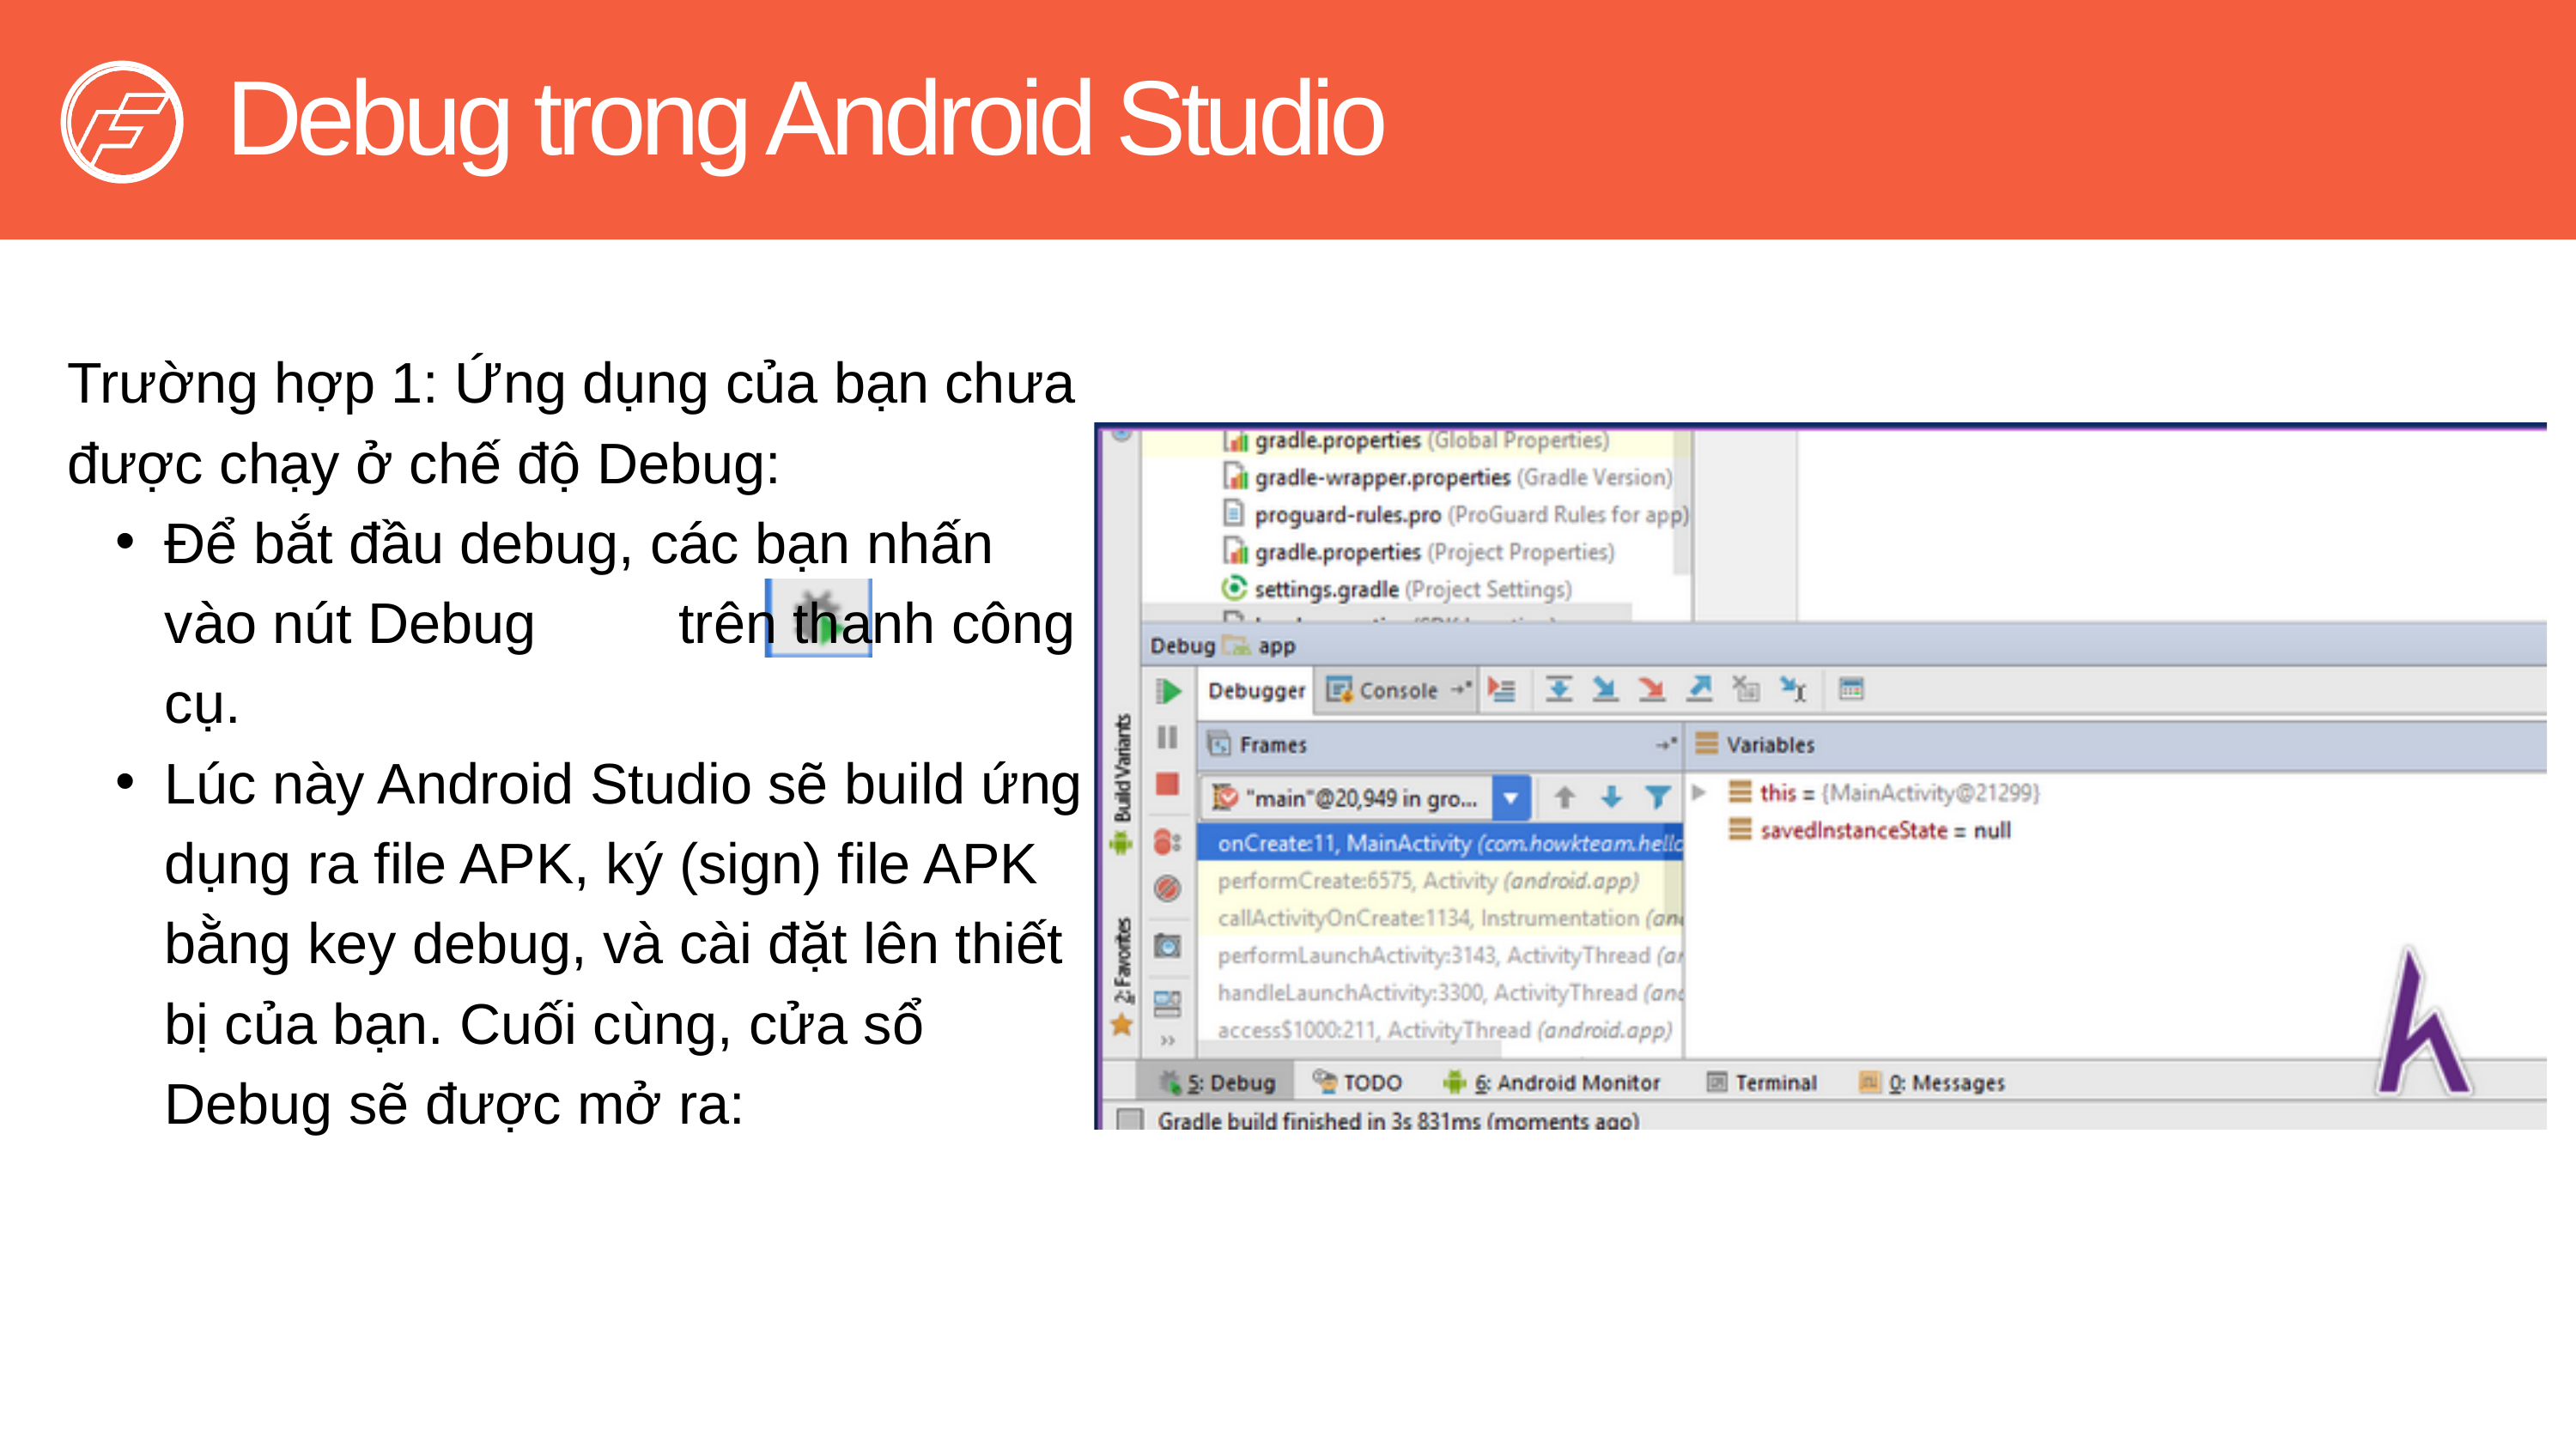

Debug trong Android Studio

Trường hợp 1: Ứng dụng của bạn chưa được chạy ở chế độ Debug:
Để bắt đầu debug, các bạn nhấn vào nút Debug         trên thanh công cụ.
Lúc này Android Studio sẽ build ứng dụng ra file APK, ký (sign) file APK bằng key debug, và cài đặt lên thiết bị của bạn. Cuối cùng, cửa sổ Debug sẽ được mở ra: